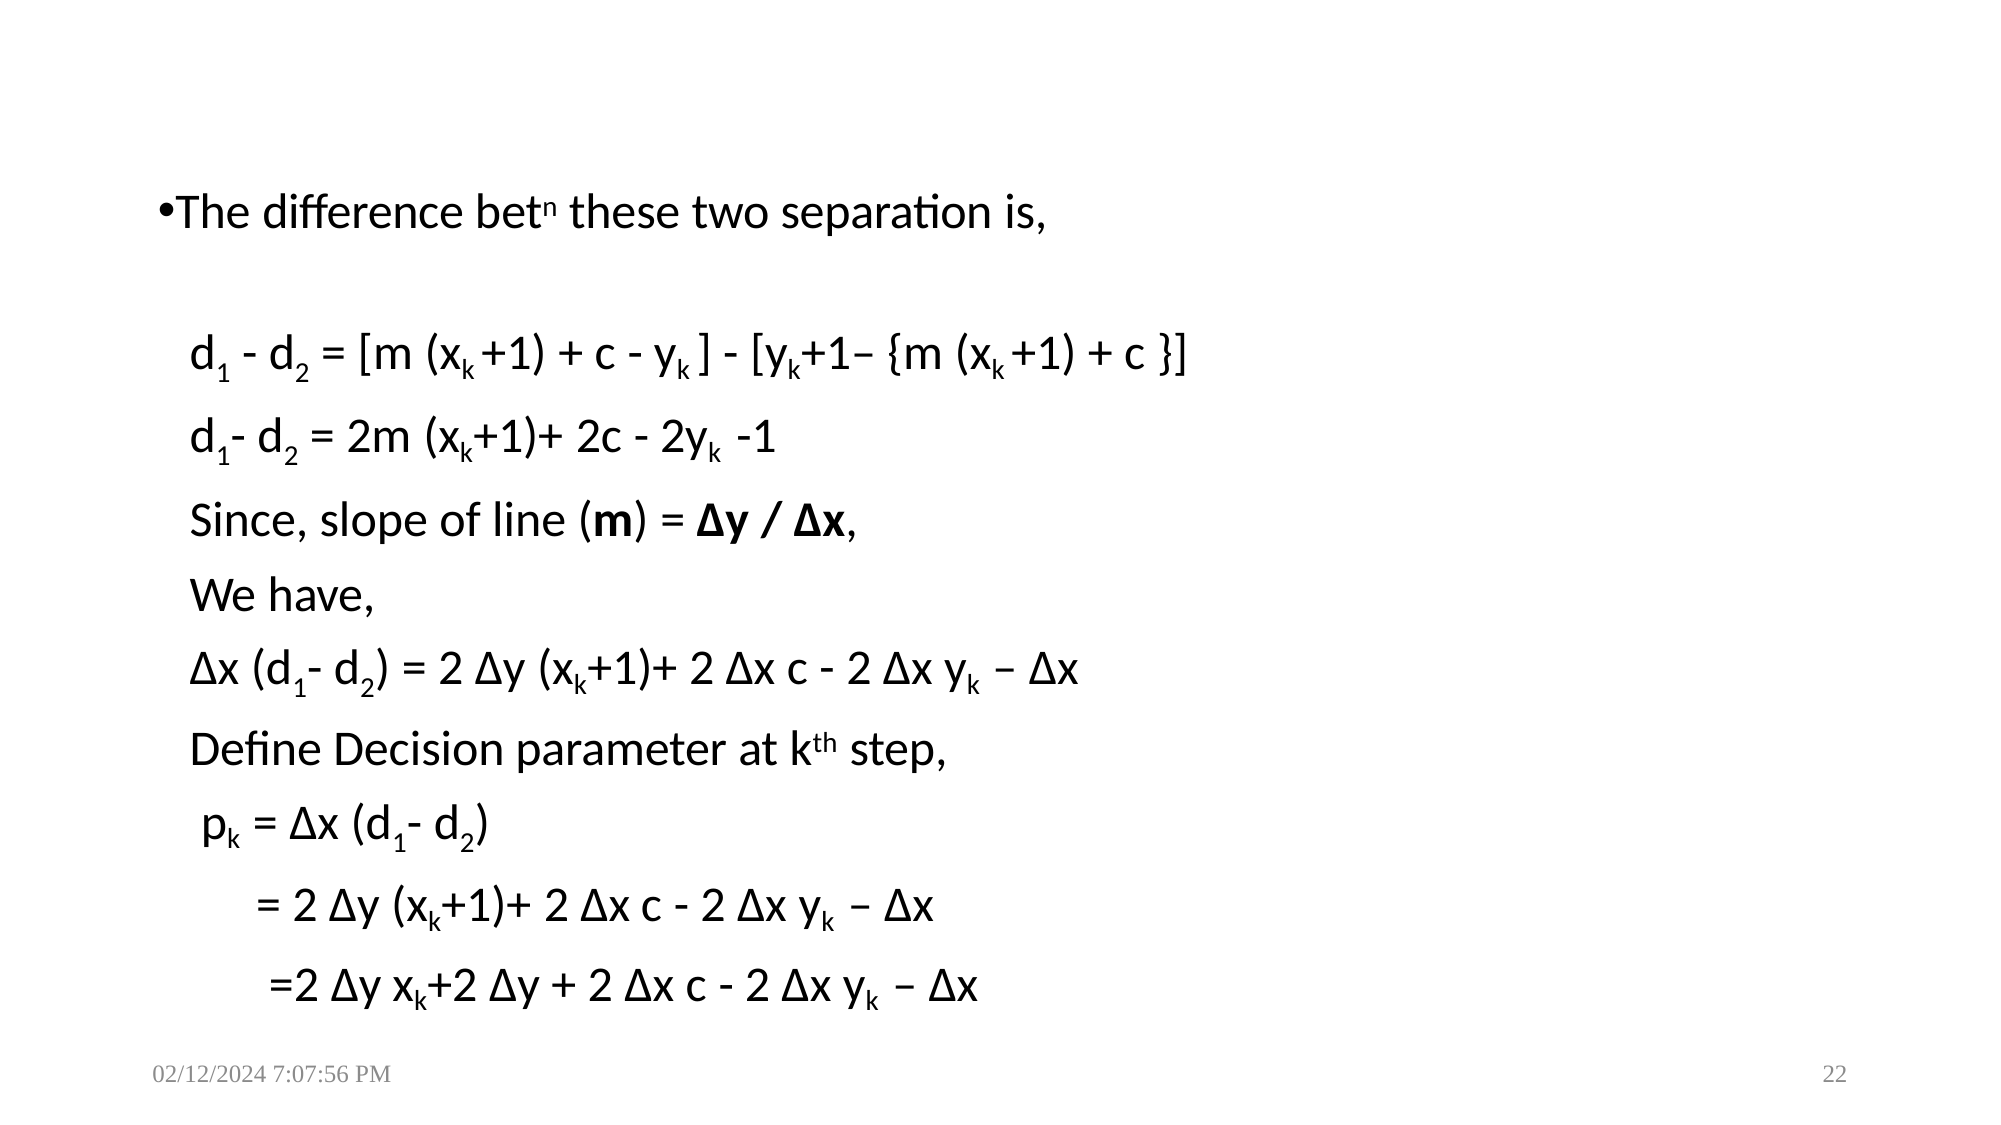

The difference betn these two separation is,
d1 - d2 = [m (xk +1) + c - yk ] - [yk+1– {m (xk +1) + c }]
d1- d2 = 2m (xk+1)+ 2c - 2yk -1
Since, slope of line (m) = Δy / Δx,
We have,
Δx (d1- d2) = 2 Δy (xk+1)+ 2 Δx c - 2 Δx yk – Δx
Define Decision parameter at kth step,
 pk = Δx (d1- d2)
= 2 Δy (xk+1)+ 2 Δx c - 2 Δx yk – Δx
=2 Δy xk+2 Δy + 2 Δx c - 2 Δx yk – Δx
02/12/2024 7:07:56 PM
22